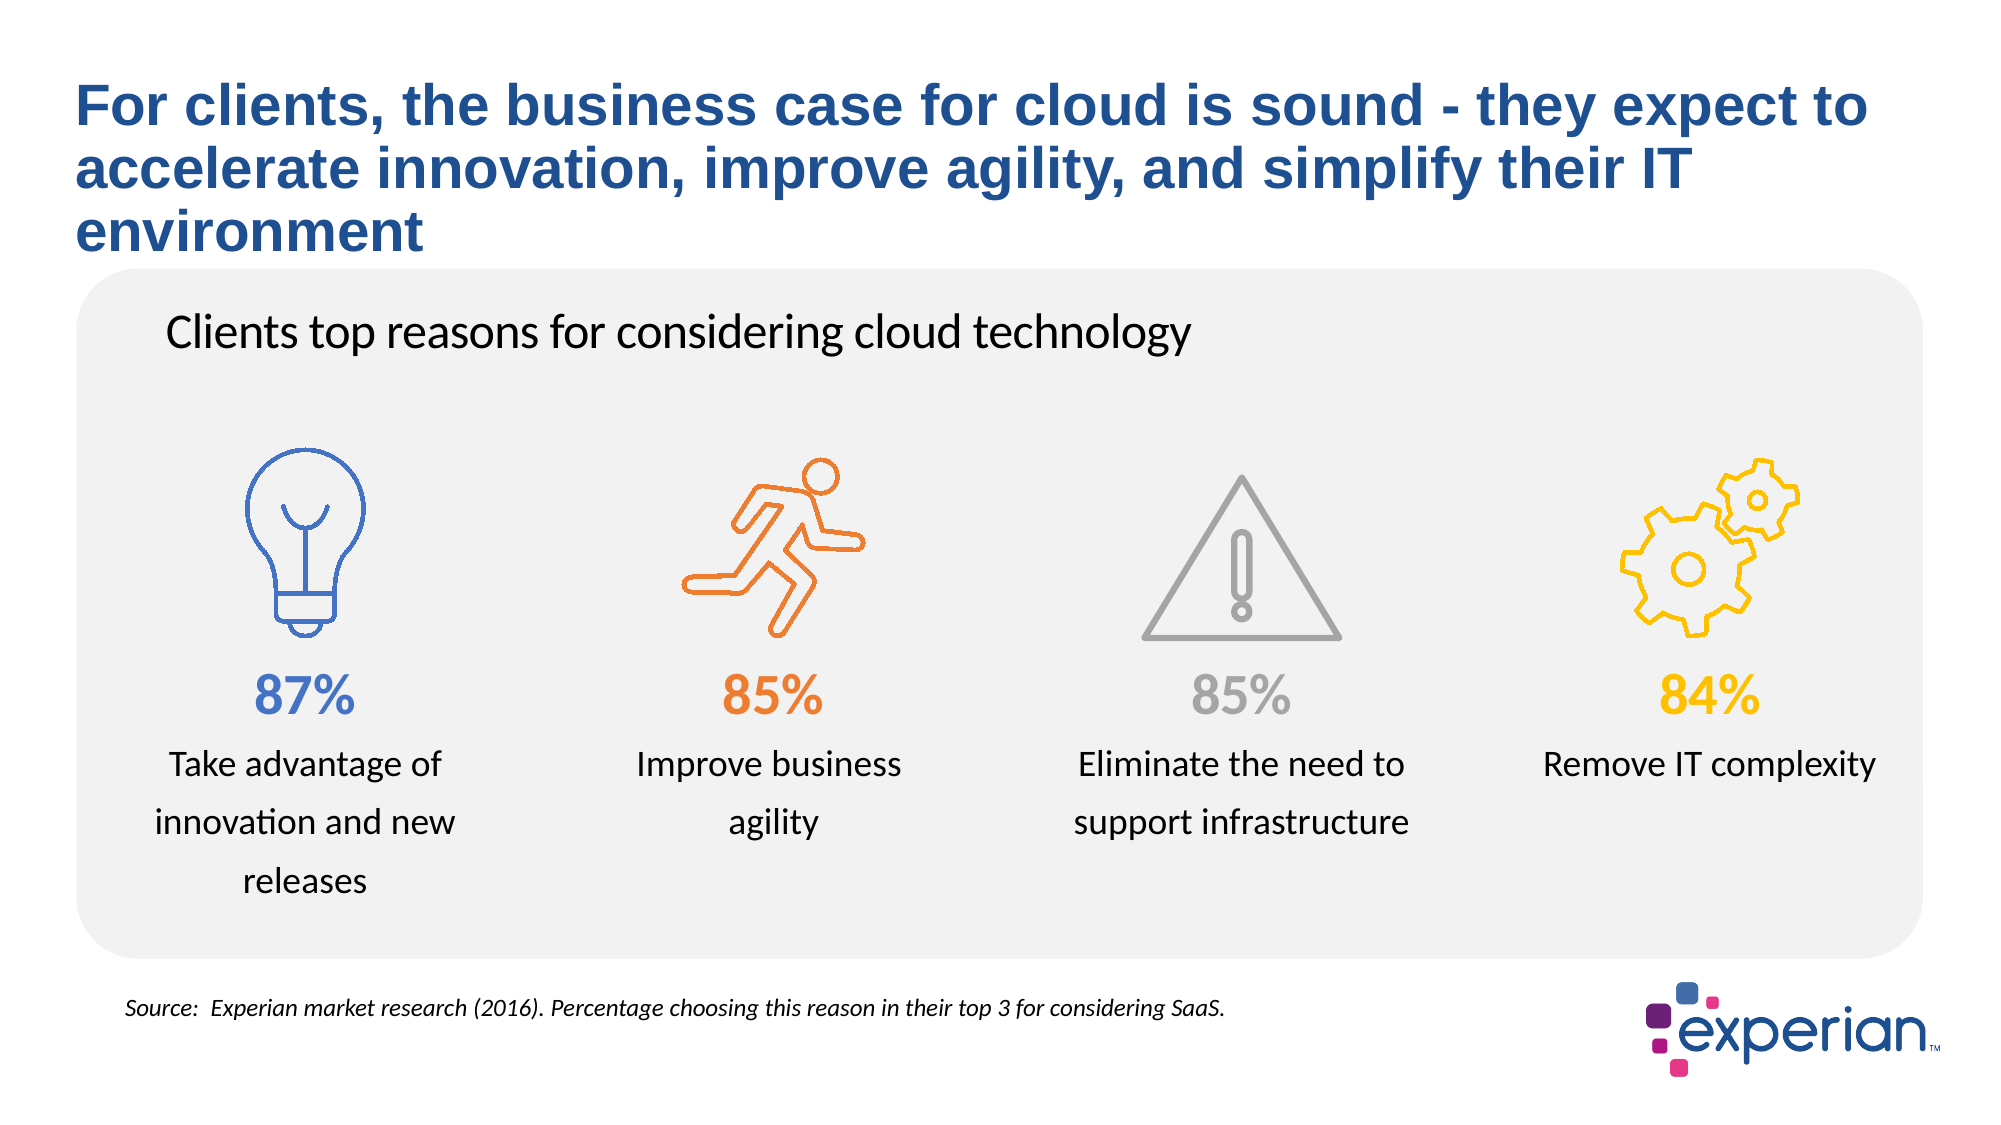

# For clients, the business case for cloud is sound - they expect to  accelerate innovation, improve agility, and simplify their IT environment

Clients top reasons for considering cloud technology

87%
Take advantage of innovation and new releases
85%
Improve business  agility
85%
Eliminate the need to support infrastructure
84%
Remove IT complexity
Source:  Experian market research (2016). Percentage choosing this reason in their top 3 for considering SaaS.